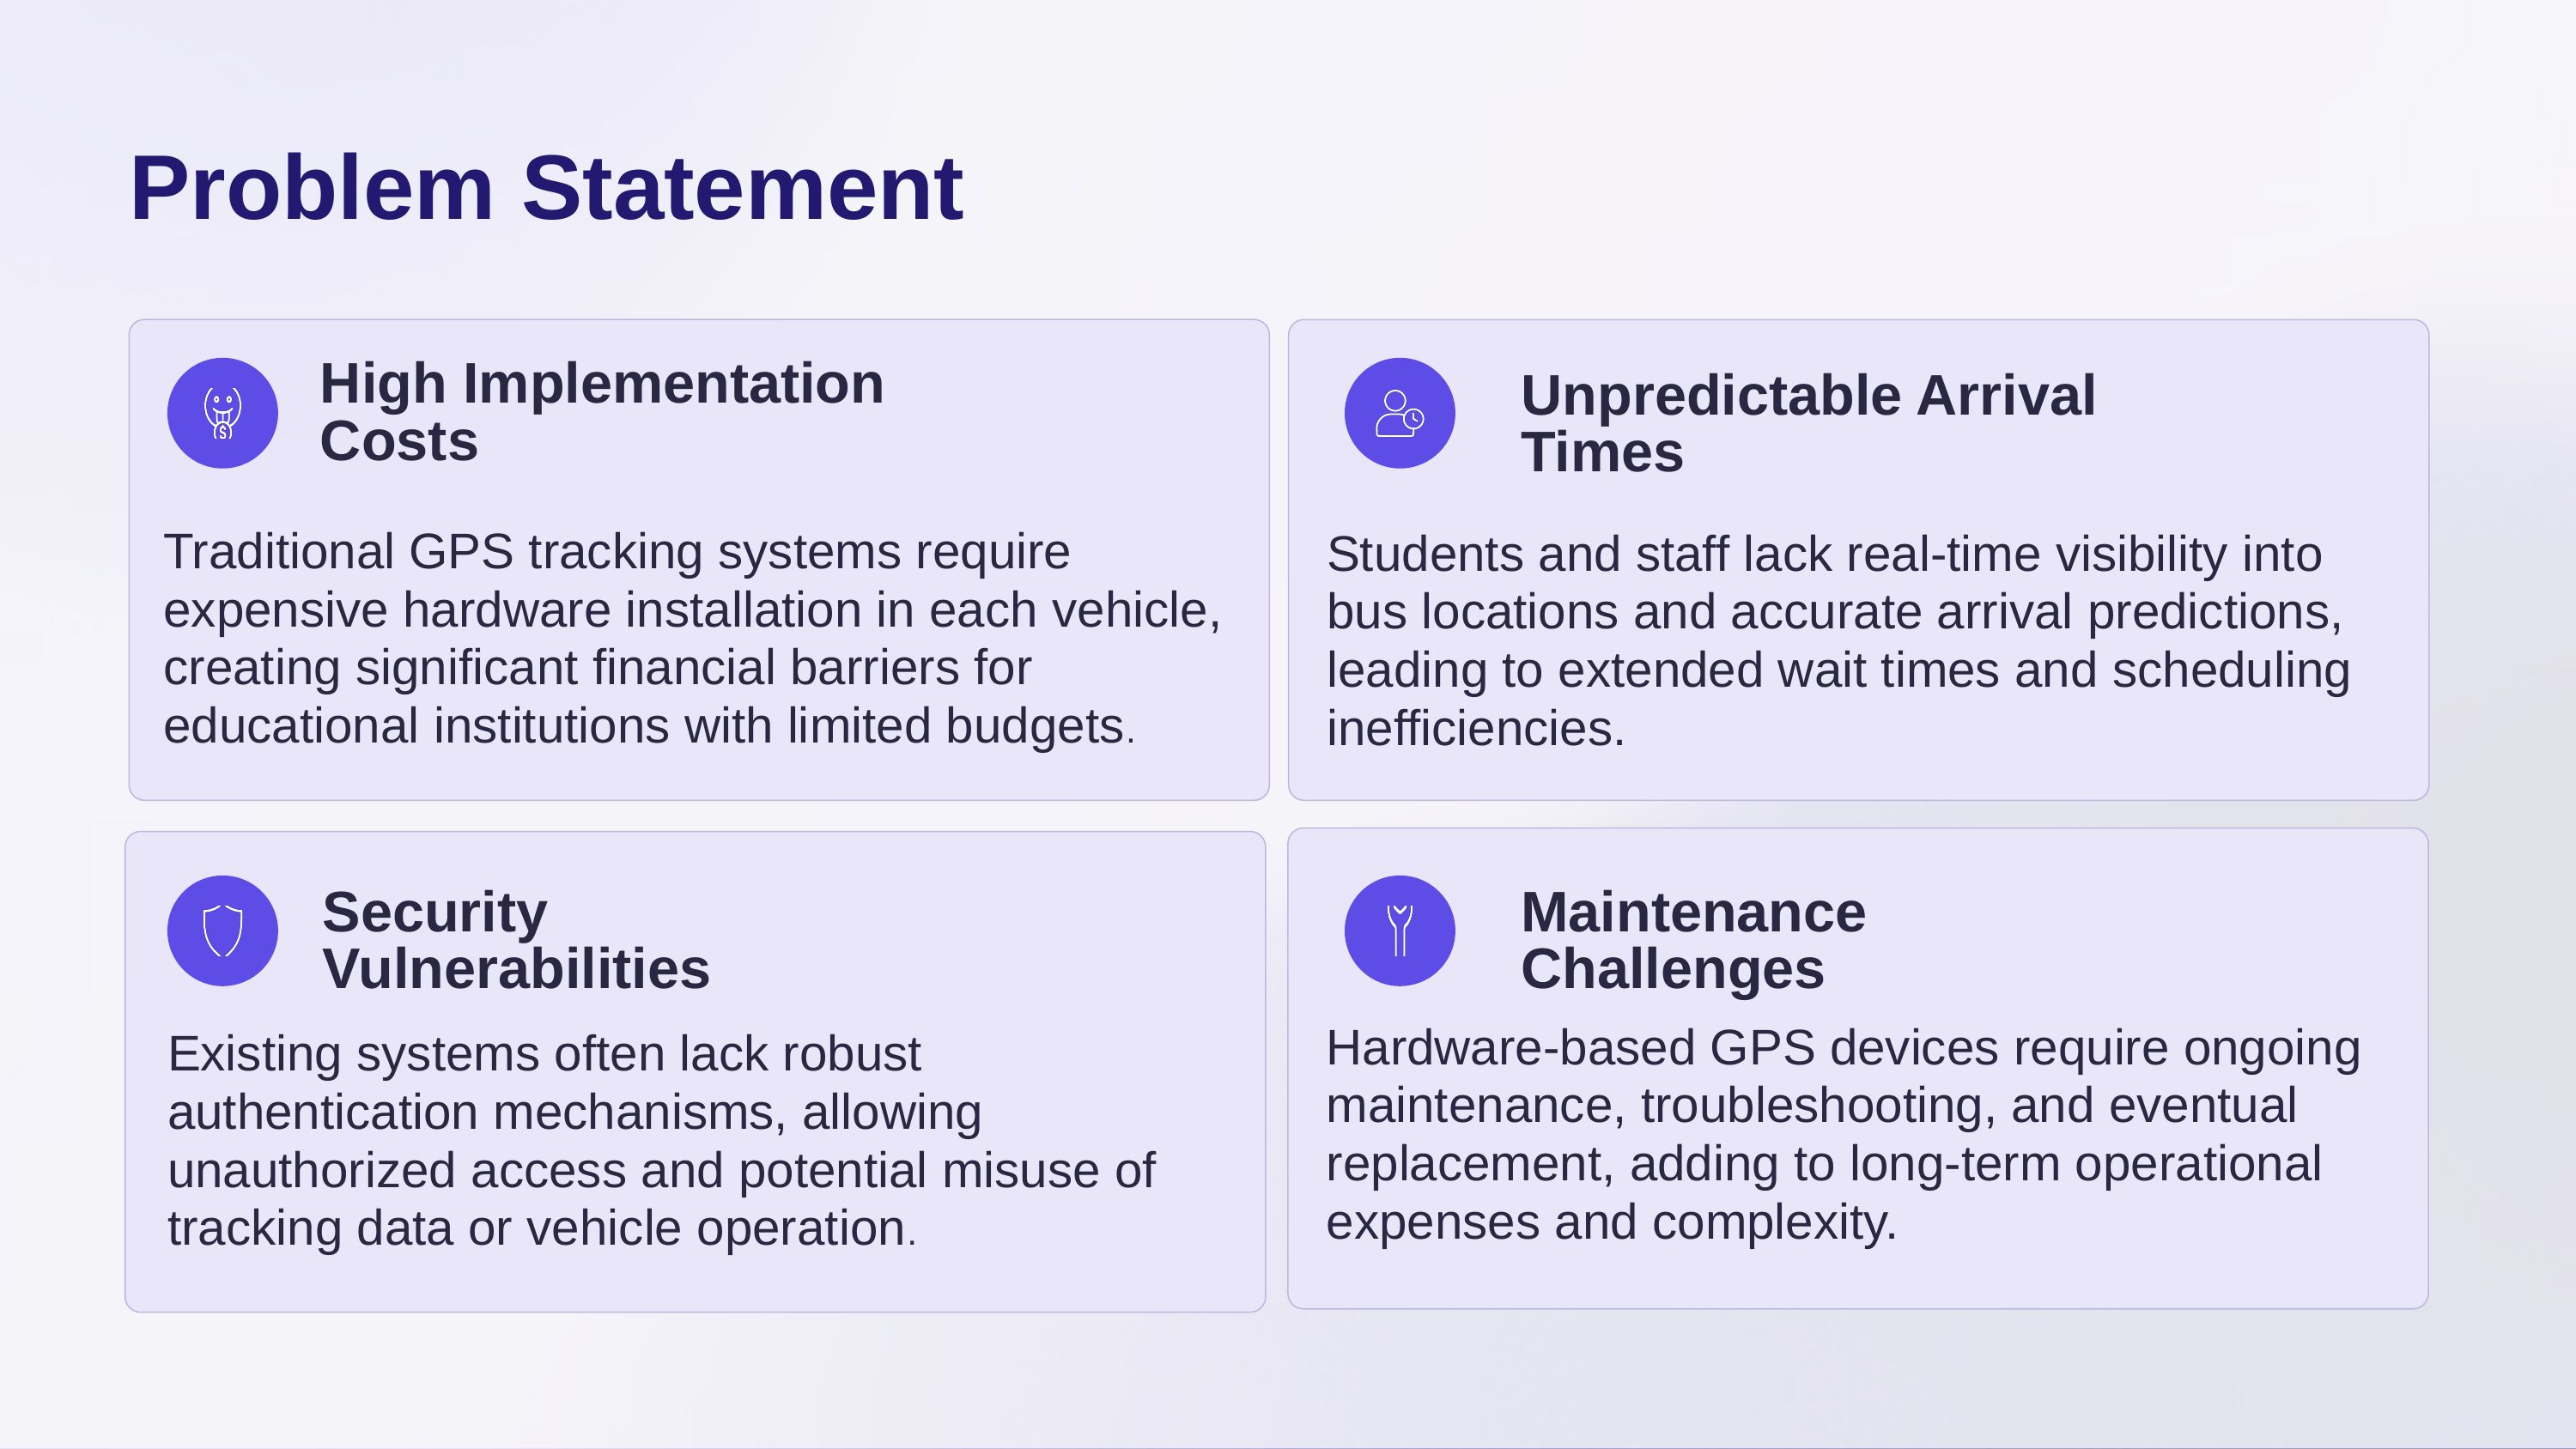

Problem Statement

High Implementation Costs

Unpredictable Arrival Times

Traditional GPS tracking systems require expensive hardware installation in each vehicle, creating significant financial barriers for educational institutions with limited budgets.
Students and staff lack real-time visibility into bus locations and accurate arrival predictions, leading to extended wait times and scheduling inefficiencies.

Security Vulnerabilities
Maintenance Challenges

Hardware-based GPS devices require ongoing maintenance, troubleshooting, and eventual replacement, adding to long-term operational expenses and complexity.
Existing systems often lack robust authentication mechanisms, allowing unauthorized access and potential misuse of tracking data or vehicle operation.